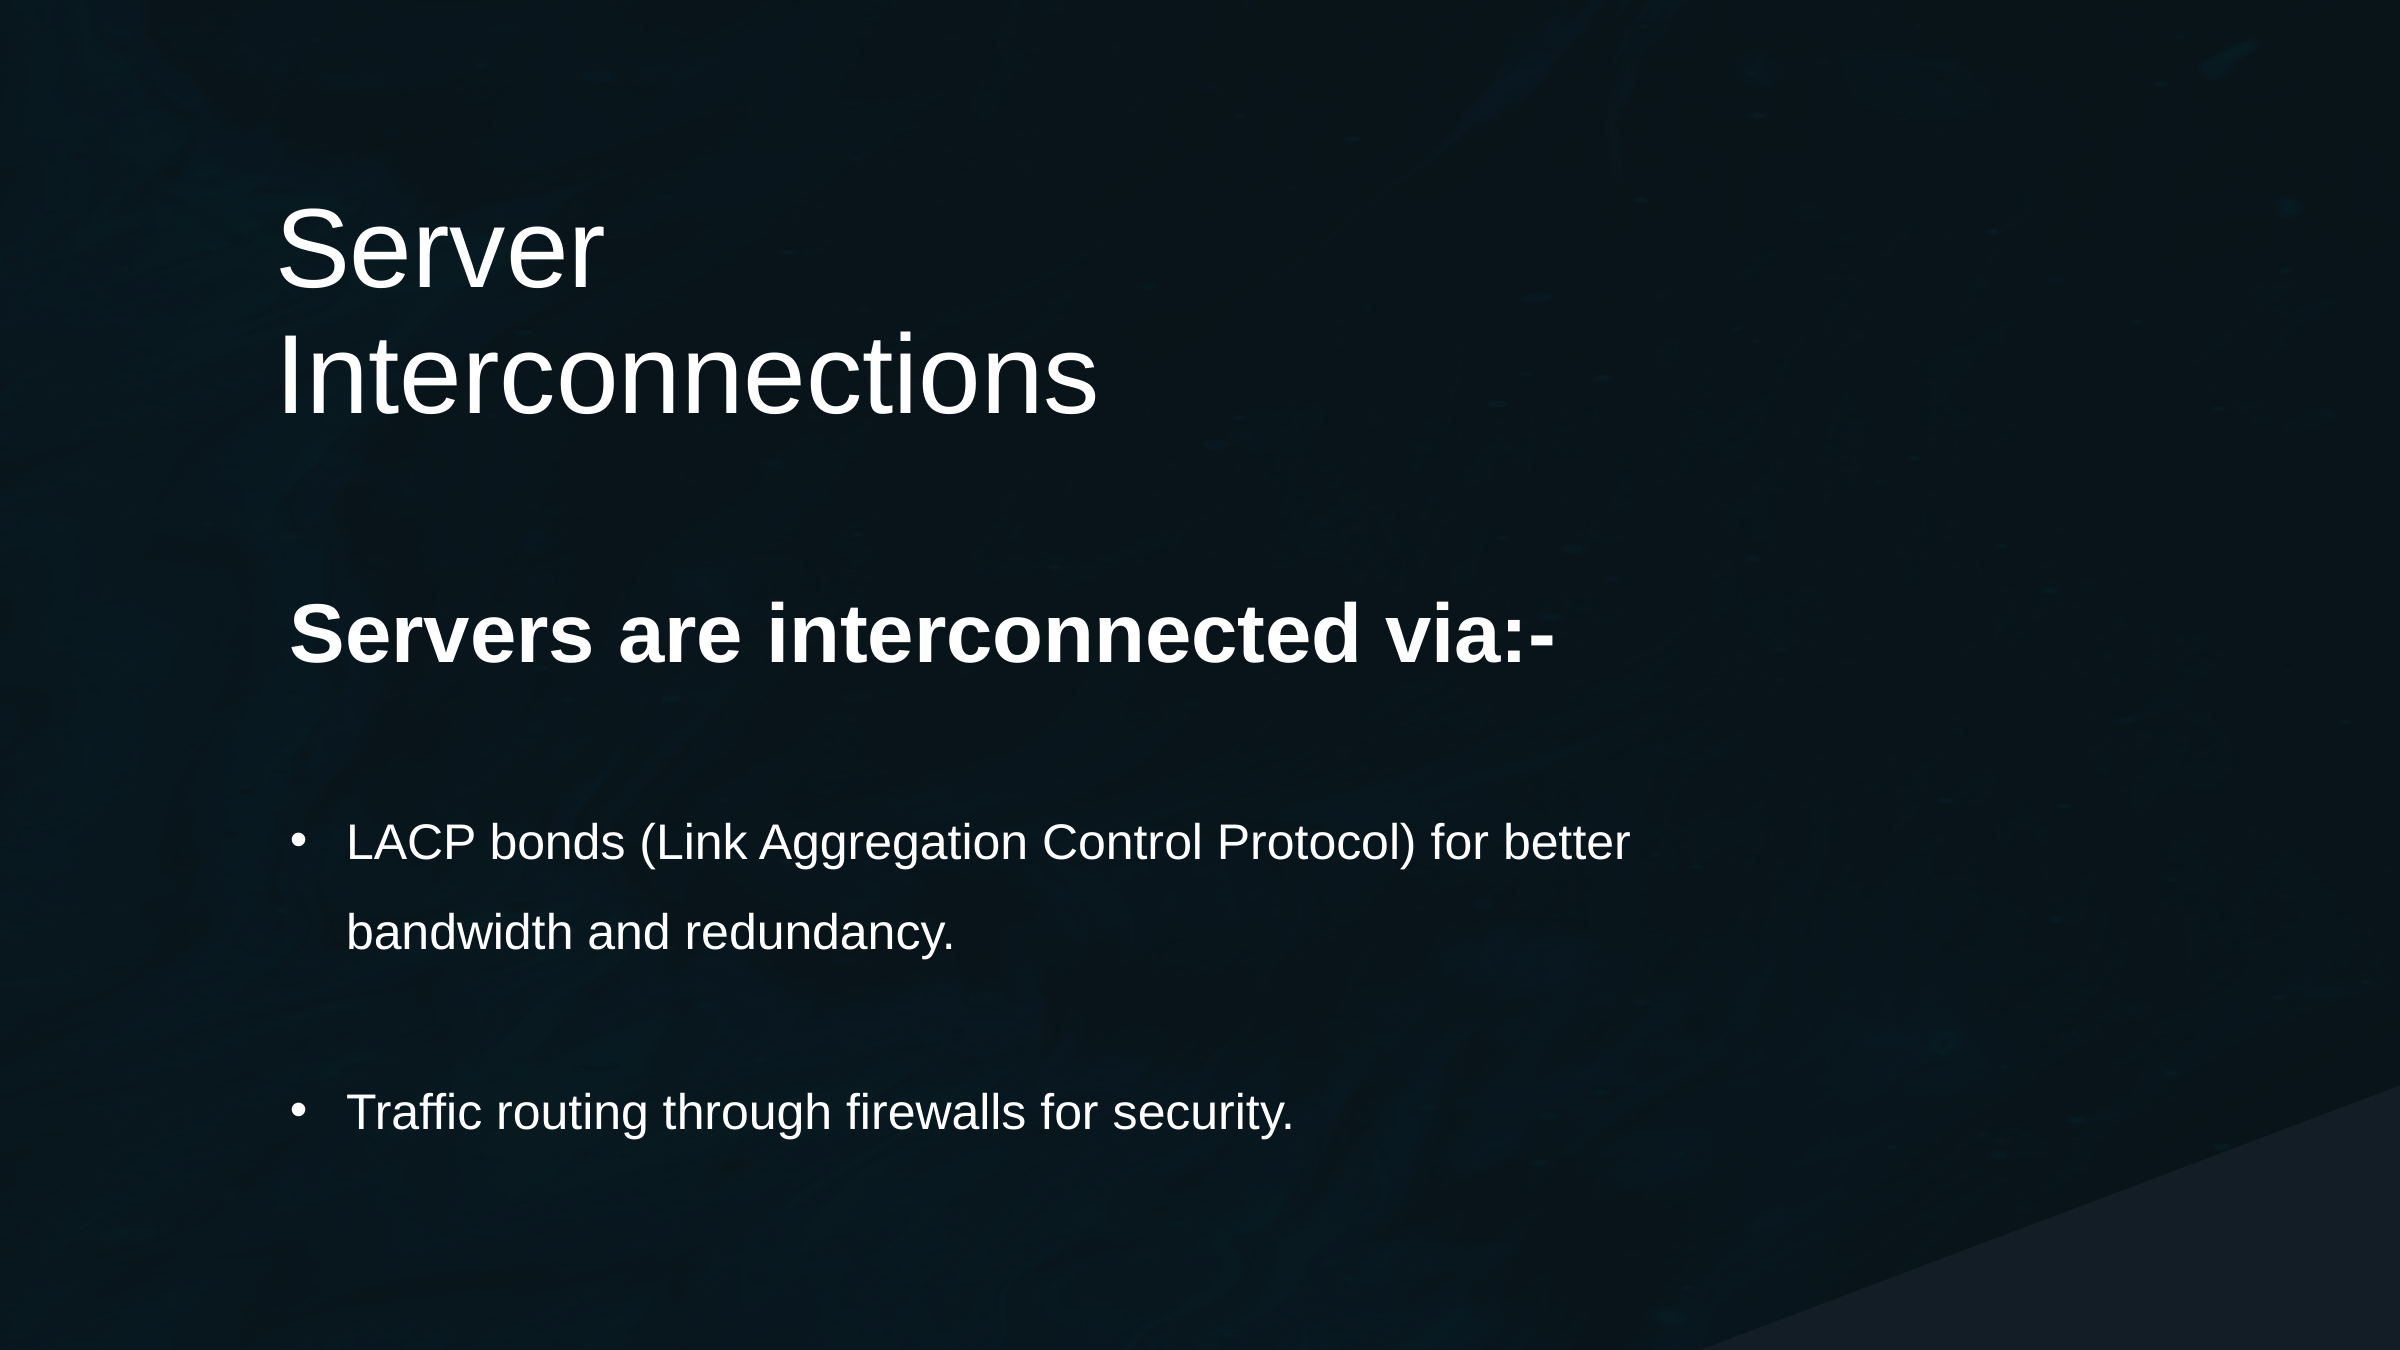

Server Interconnections
Servers are interconnected via:-
LACP bonds (Link Aggregation Control Protocol) for better bandwidth and redundancy.

Traffic routing through firewalls for security.